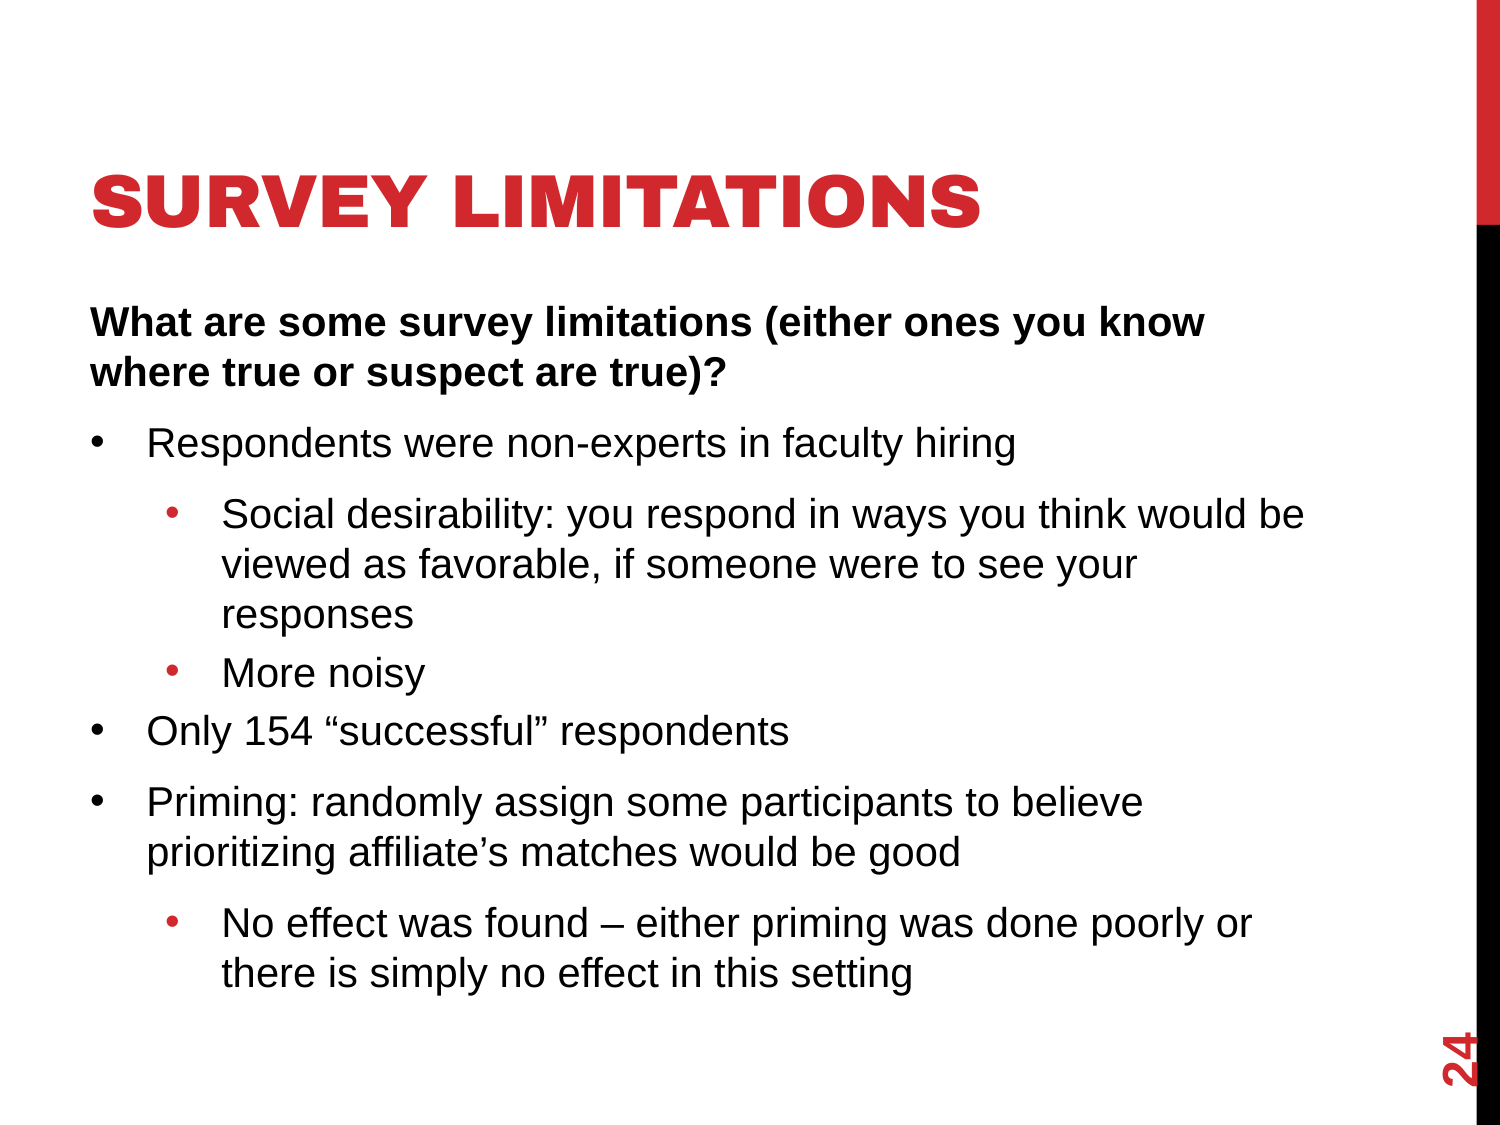

# Survey Limitations
What are some survey limitations (either ones you know where true or suspect are true)?
Respondents were non-experts in faculty hiring
Social desirability: you respond in ways you think would be viewed as favorable, if someone were to see your responses
More noisy
Only 154 “successful” respondents
Priming: randomly assign some participants to believe prioritizing affiliate’s matches would be good
No effect was found – either priming was done poorly or there is simply no effect in this setting
24